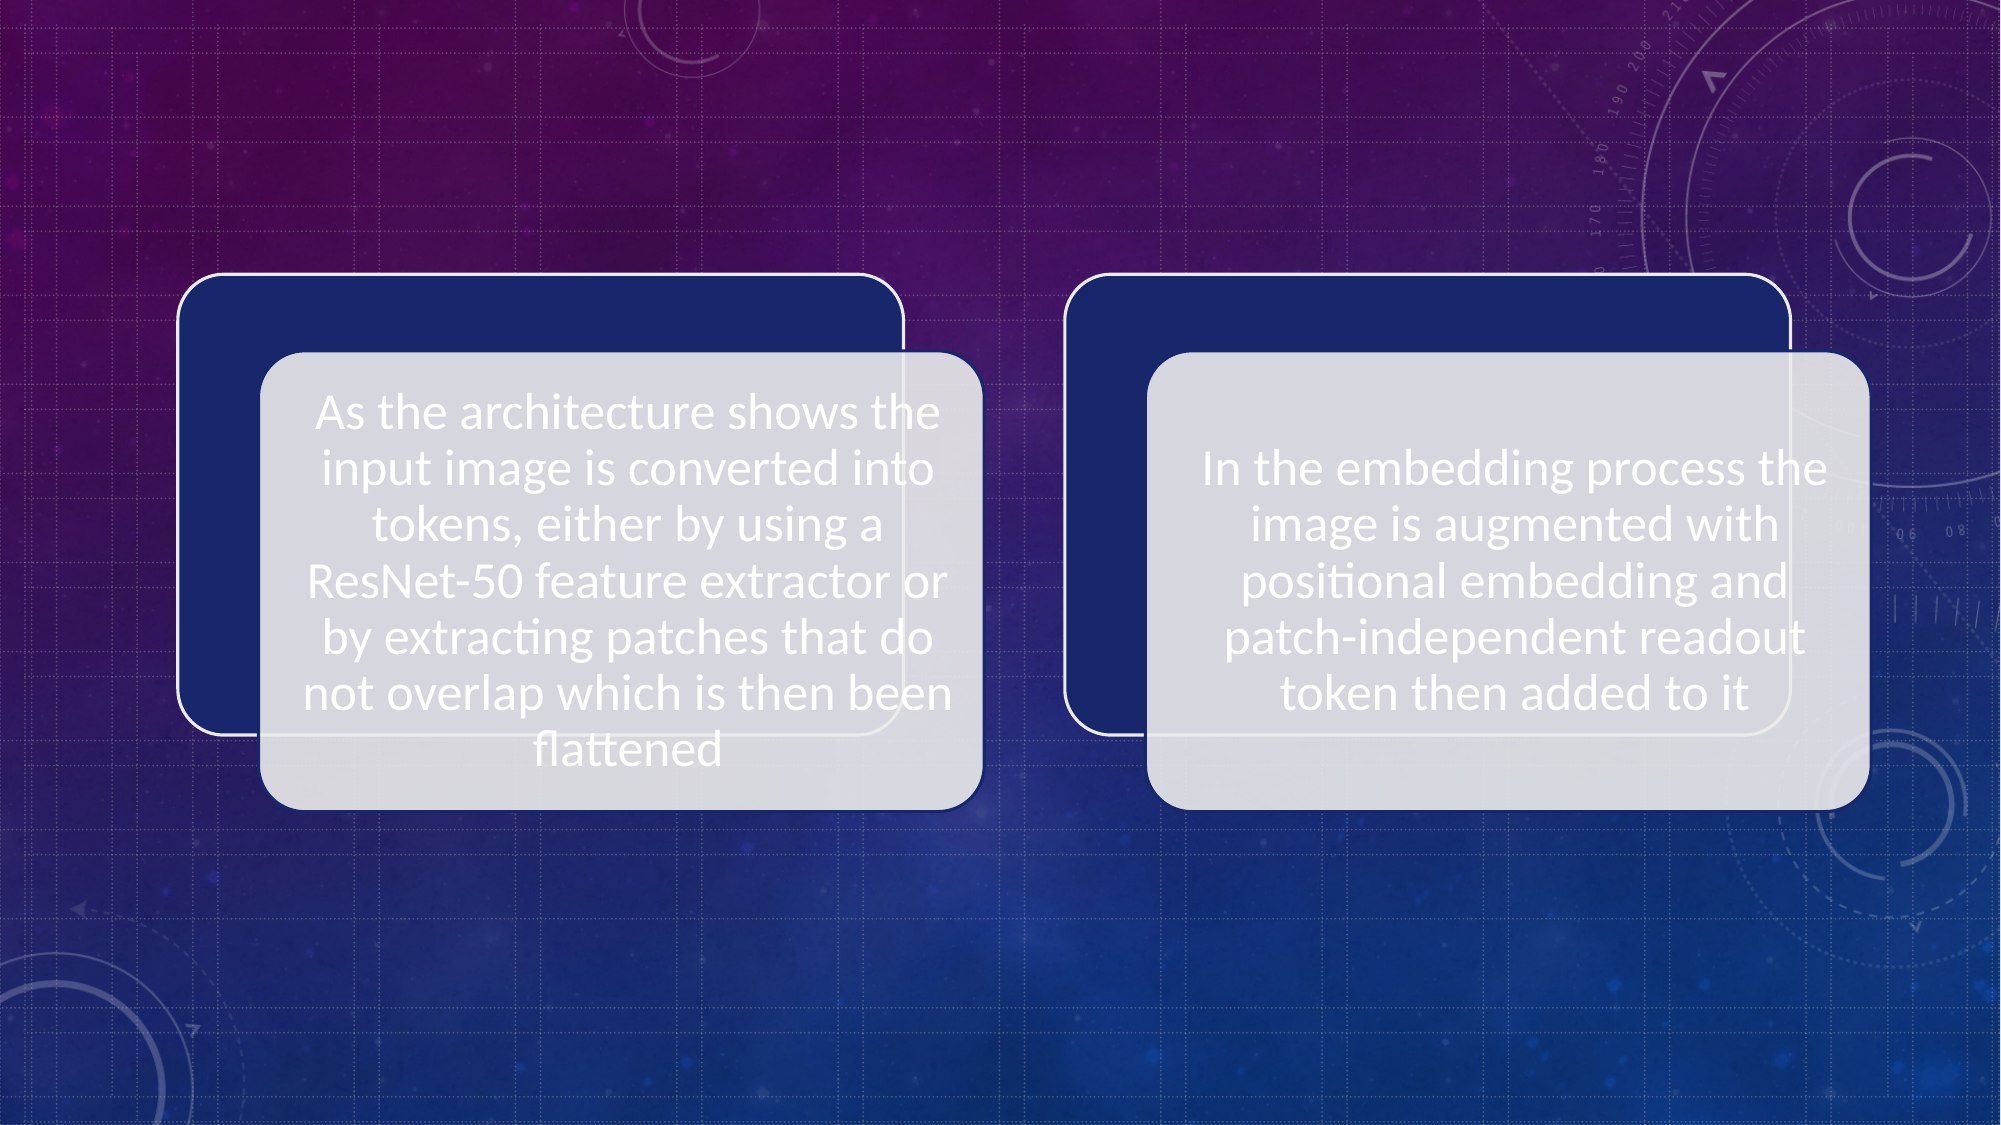

As the architecture shows the input image is converted into tokens, either by using a ResNet-50 feature extractor or by extracting patches that do not overlap which is then been flattened
In the embedding process the image is augmented with positional embedding and patch-independent readout token then added to it